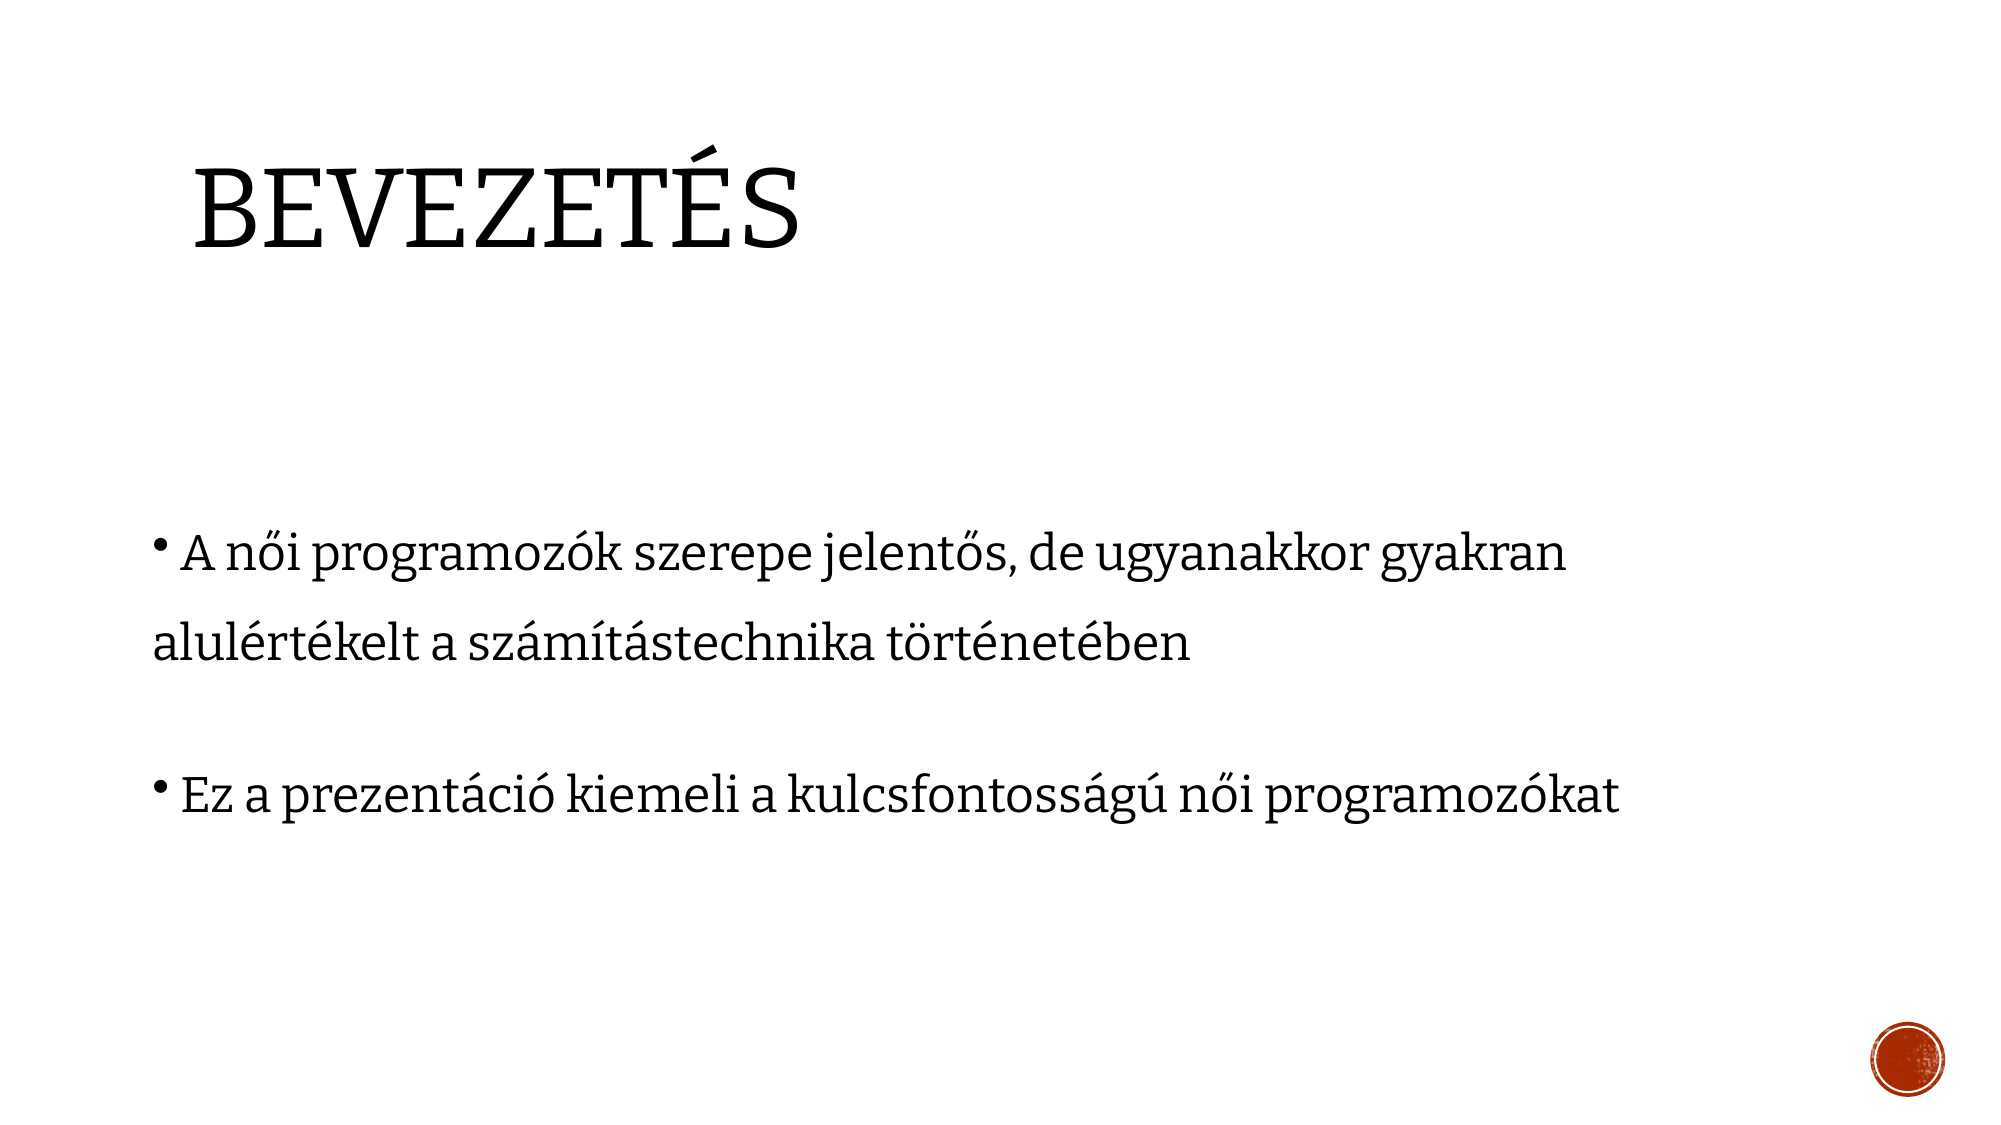

# Bevezetés
 A női programozók szerepe jelentős, de ugyanakkor gyakran 	alulértékelt a számítástechnika történetében
 Ez a prezentáció kiemeli a kulcsfontosságú női programozókat